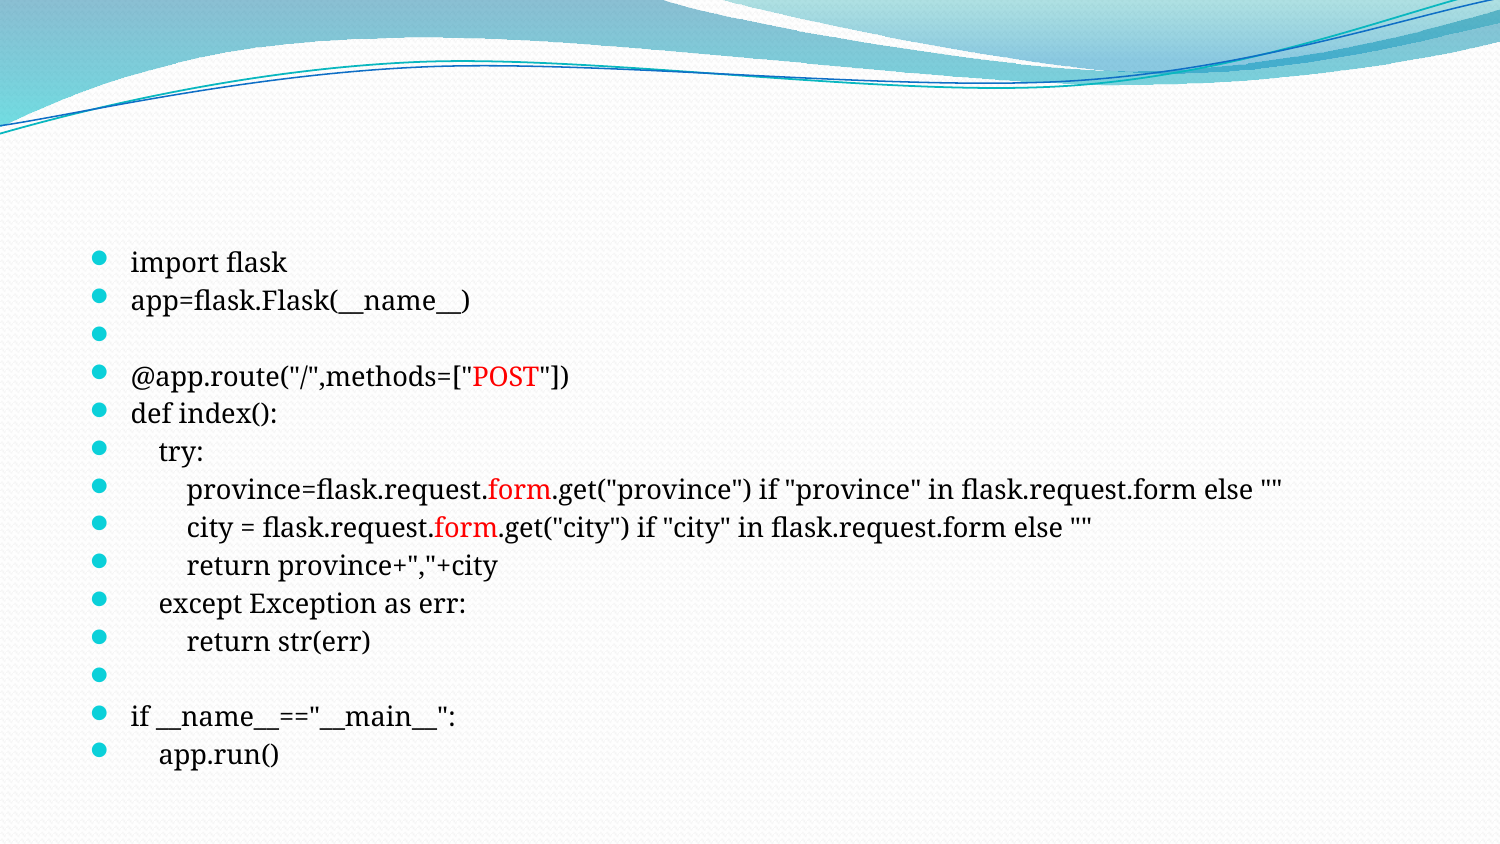

#
import flask
app=flask.Flask(__name__)

@app.route("/",methods=["POST"])
def index():
    try:
        province=flask.request.form.get("province") if "province" in flask.request.form else ""
        city = flask.request.form.get("city") if "city" in flask.request.form else ""
        return province+","+city
    except Exception as err:
        return str(err)

if __name__=="__main__":
    app.run()